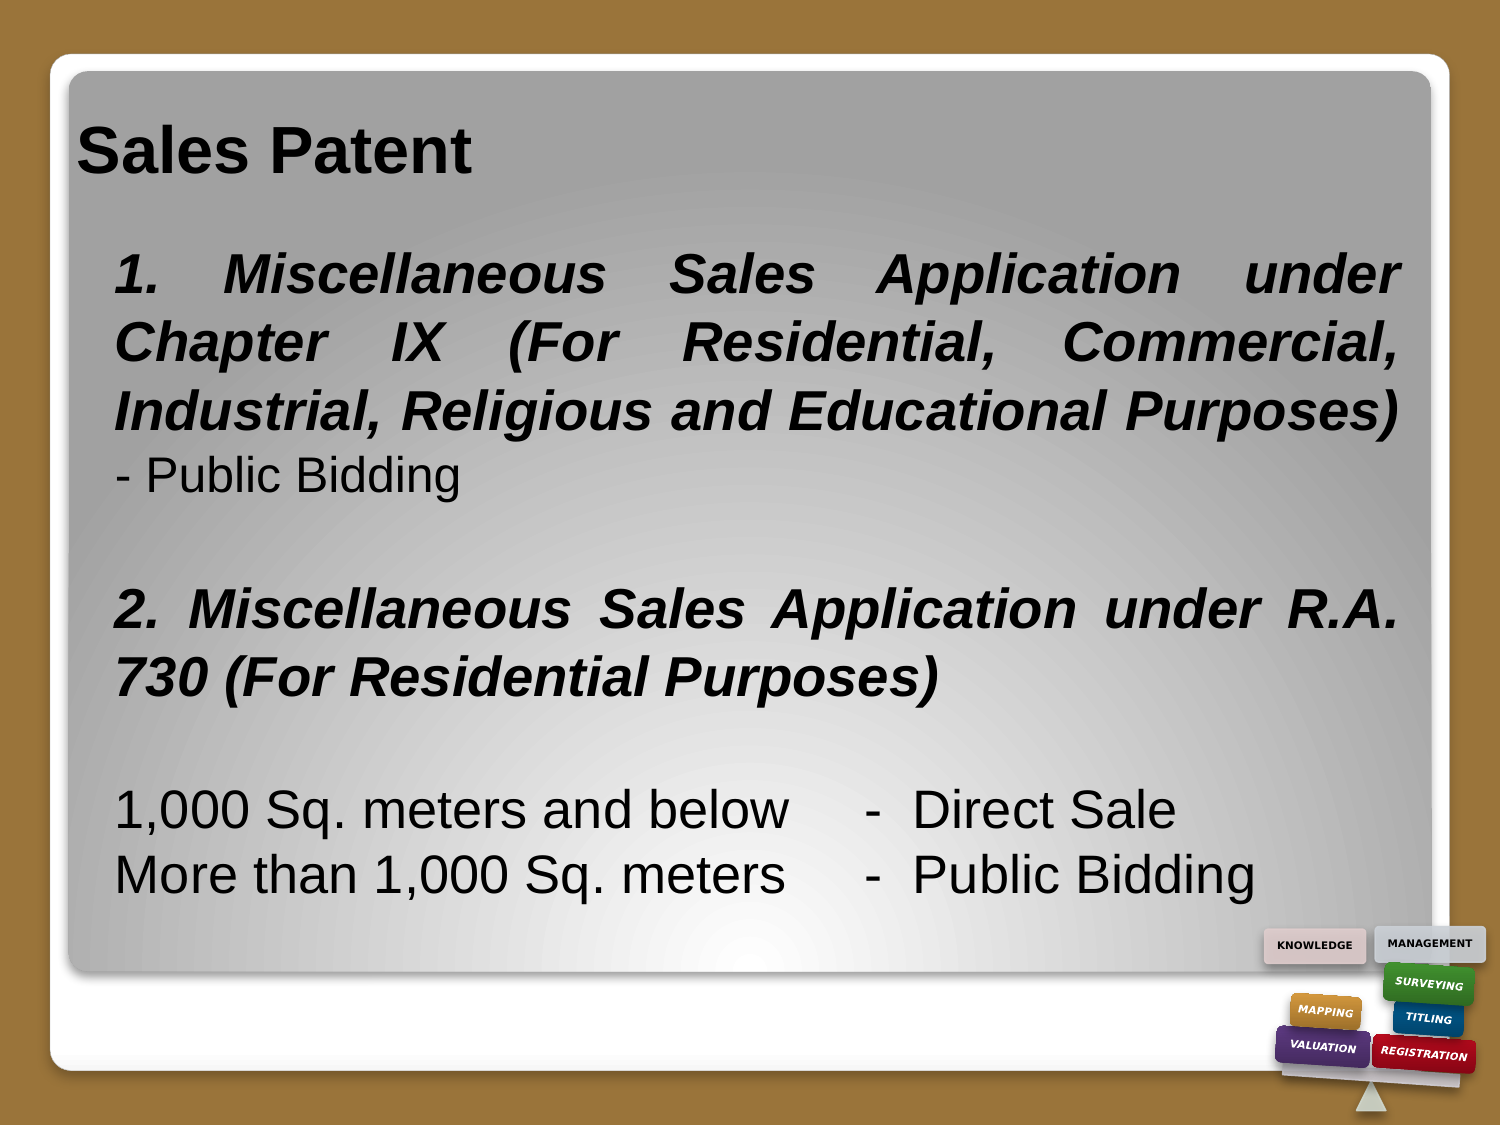

Sales Patent
1. Miscellaneous Sales Application under Chapter IX (For Residential, Commercial, Industrial, Religious and Educational Purposes)
- Public Bidding

2. Miscellaneous Sales Application under R.A. 730 (For Residential Purposes)

1,000 Sq. meters and below 	-  Direct Sale
More than 1,000 Sq. meters	-  Public Bidding
KNOWLEDGE
MANAGEMENT
REGISTRATION
TITLING
SURVEYING
VALUATION
MAPPING